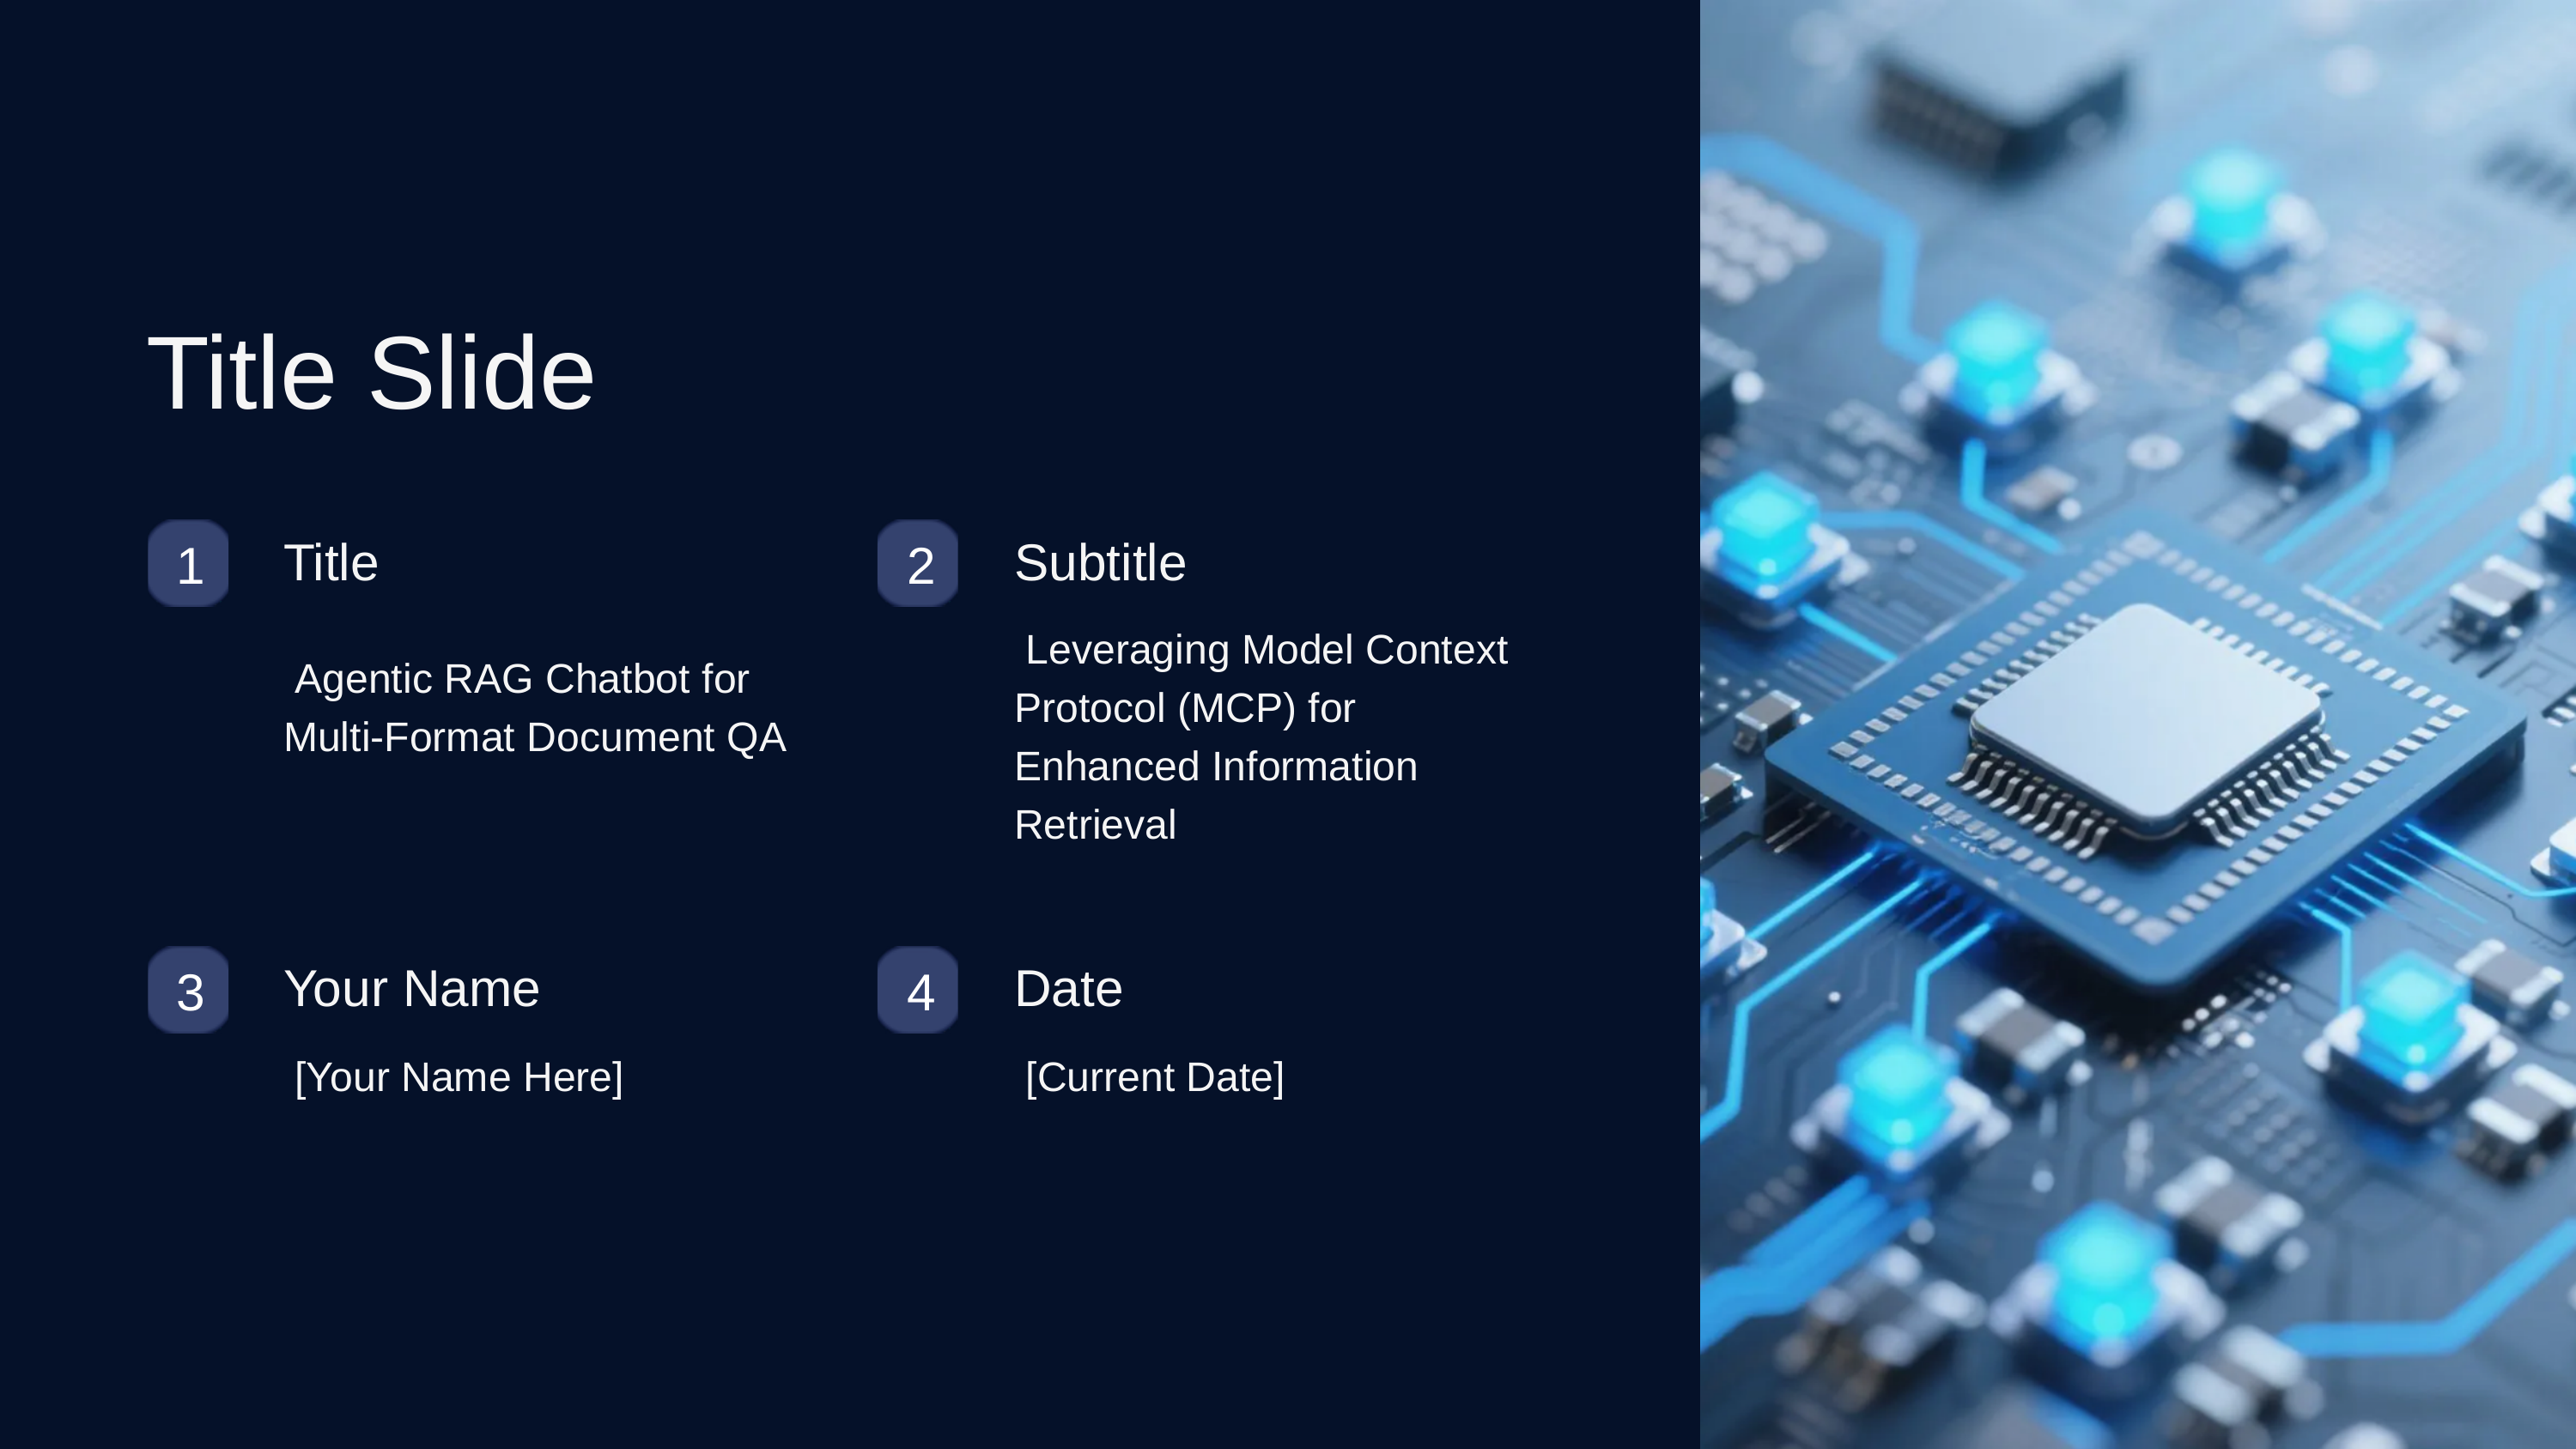

Title Slide

1

2

Title

Subtitle

 Agentic RAG Chatbot for Multi-Format Document QA

 Leveraging Model Context Protocol (MCP) for Enhanced Information Retrieval

3

4

Your Name

Date

 [Your Name Here]

 [Current Date]